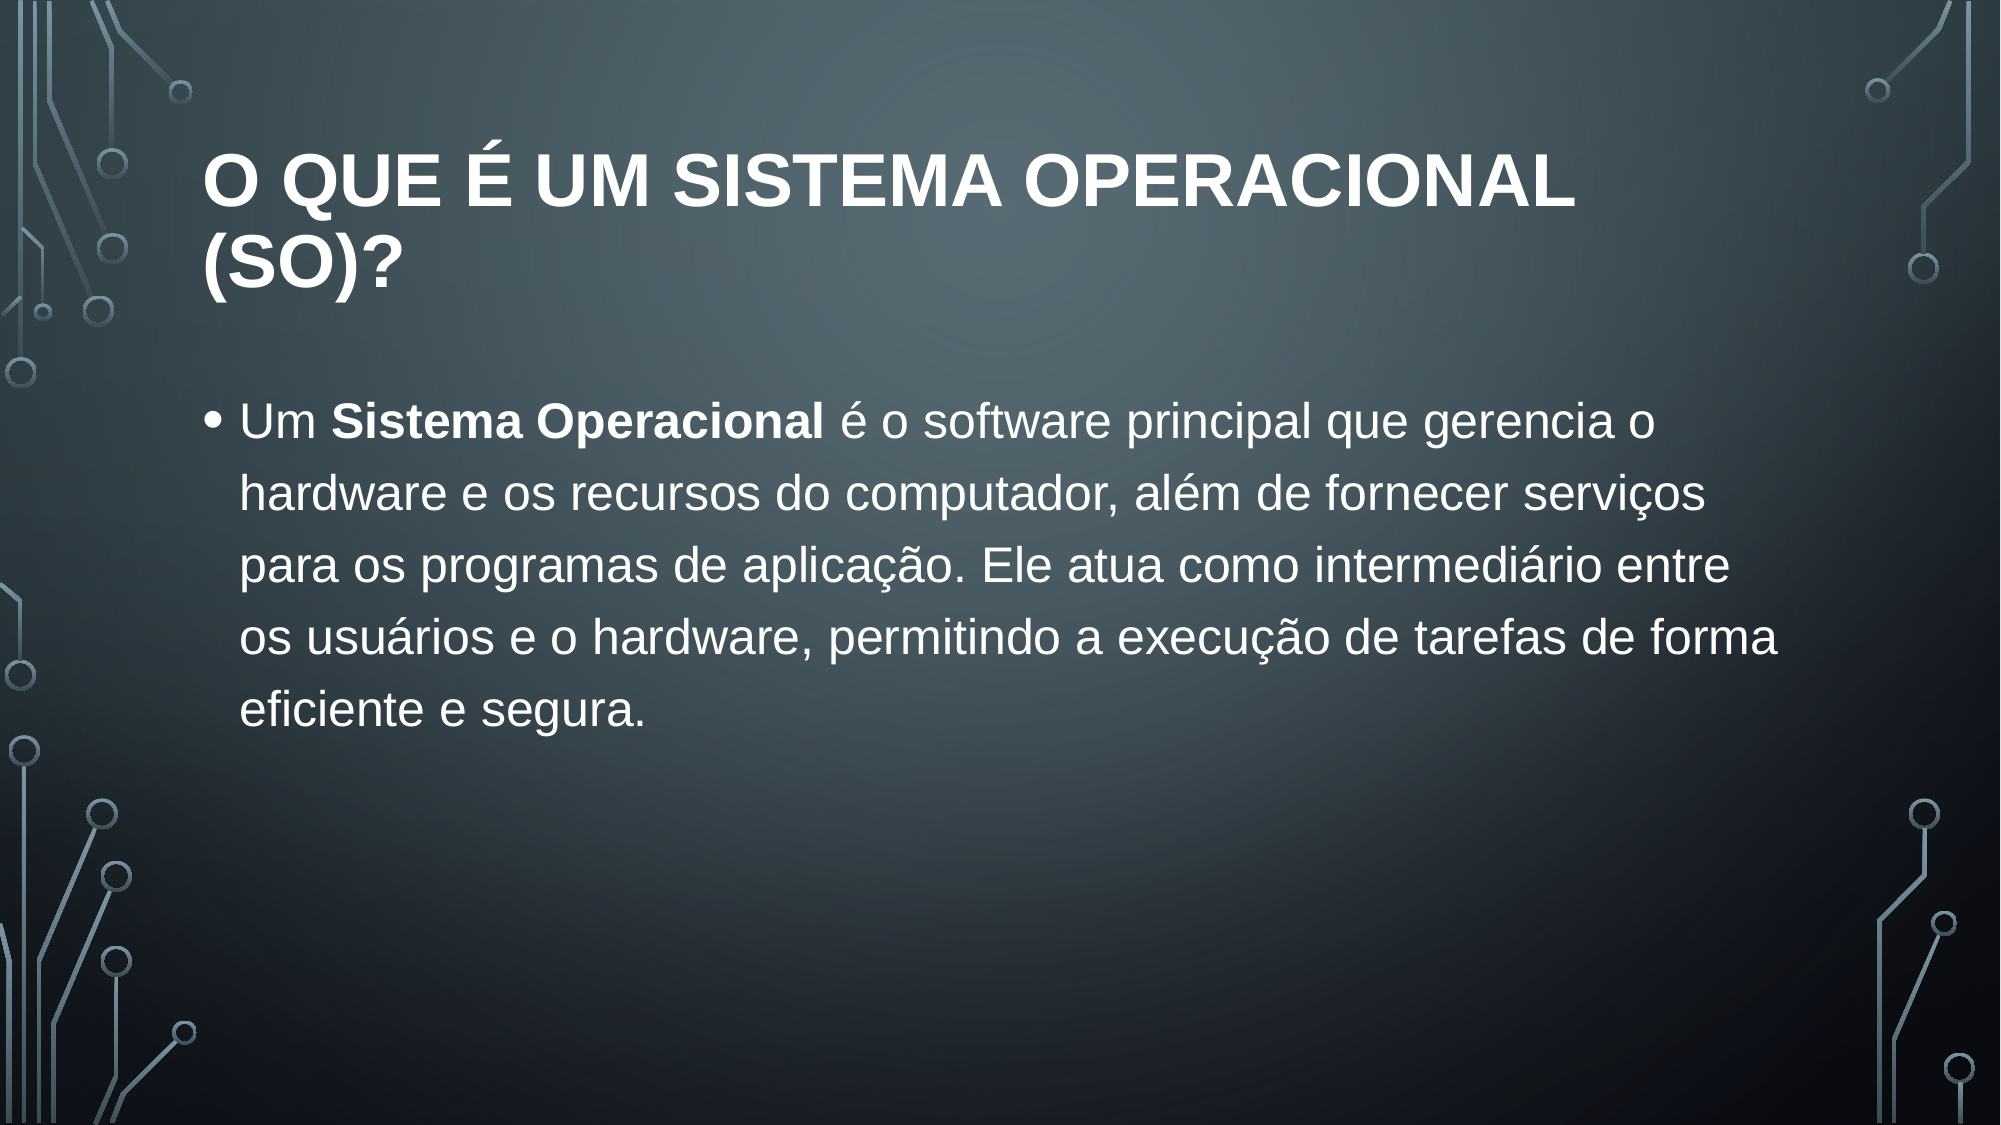

# O que é um Sistema Operacional (SO)?
Um Sistema Operacional é o software principal que gerencia o hardware e os recursos do computador, além de fornecer serviços para os programas de aplicação. Ele atua como intermediário entre os usuários e o hardware, permitindo a execução de tarefas de forma eficiente e segura.